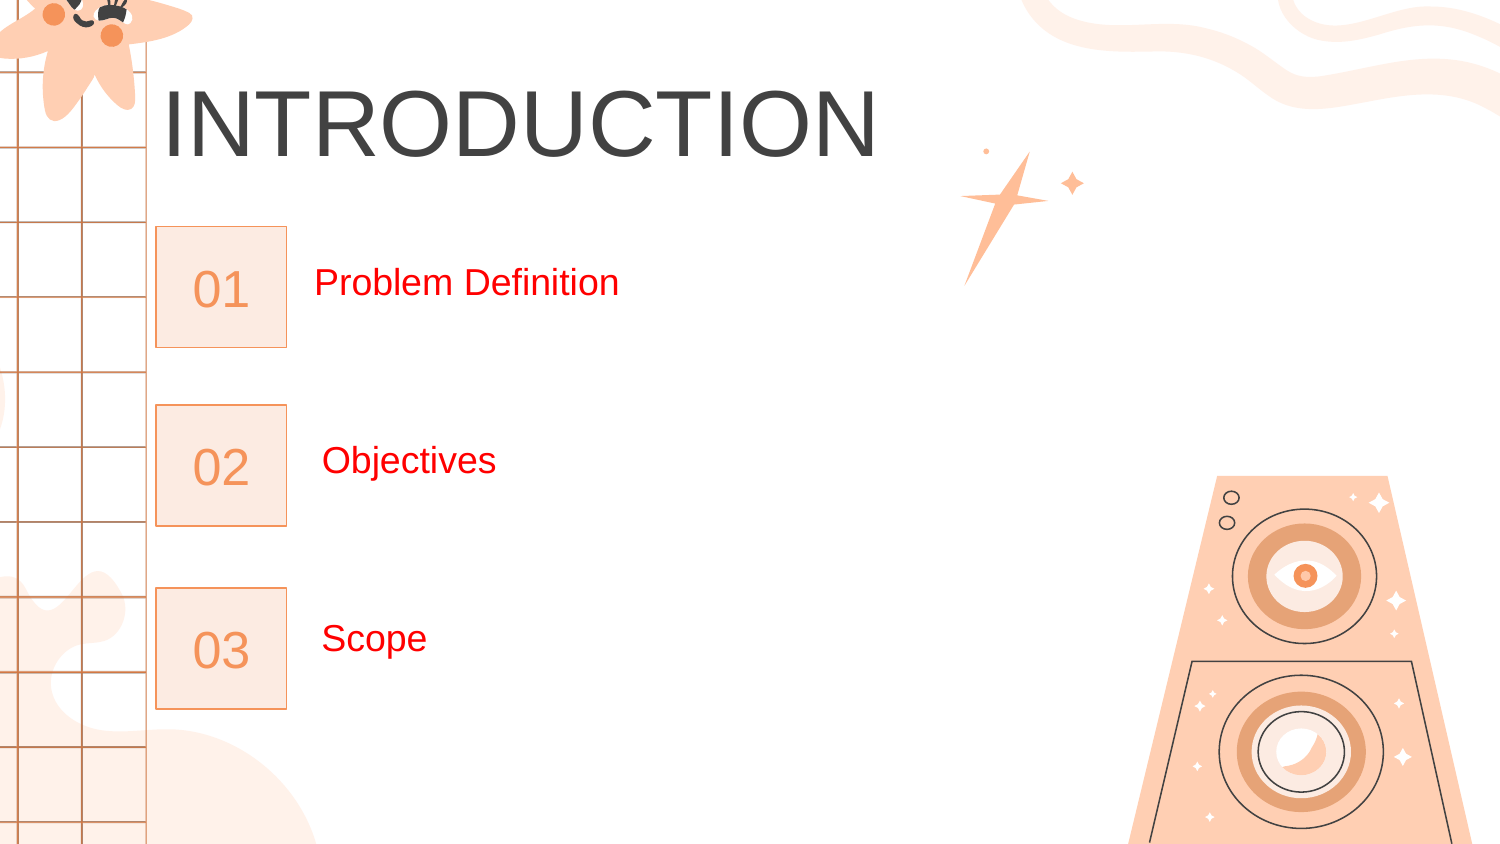

# INTRODUCTION

Problem Definition
01
Objectives
02

Scope
03